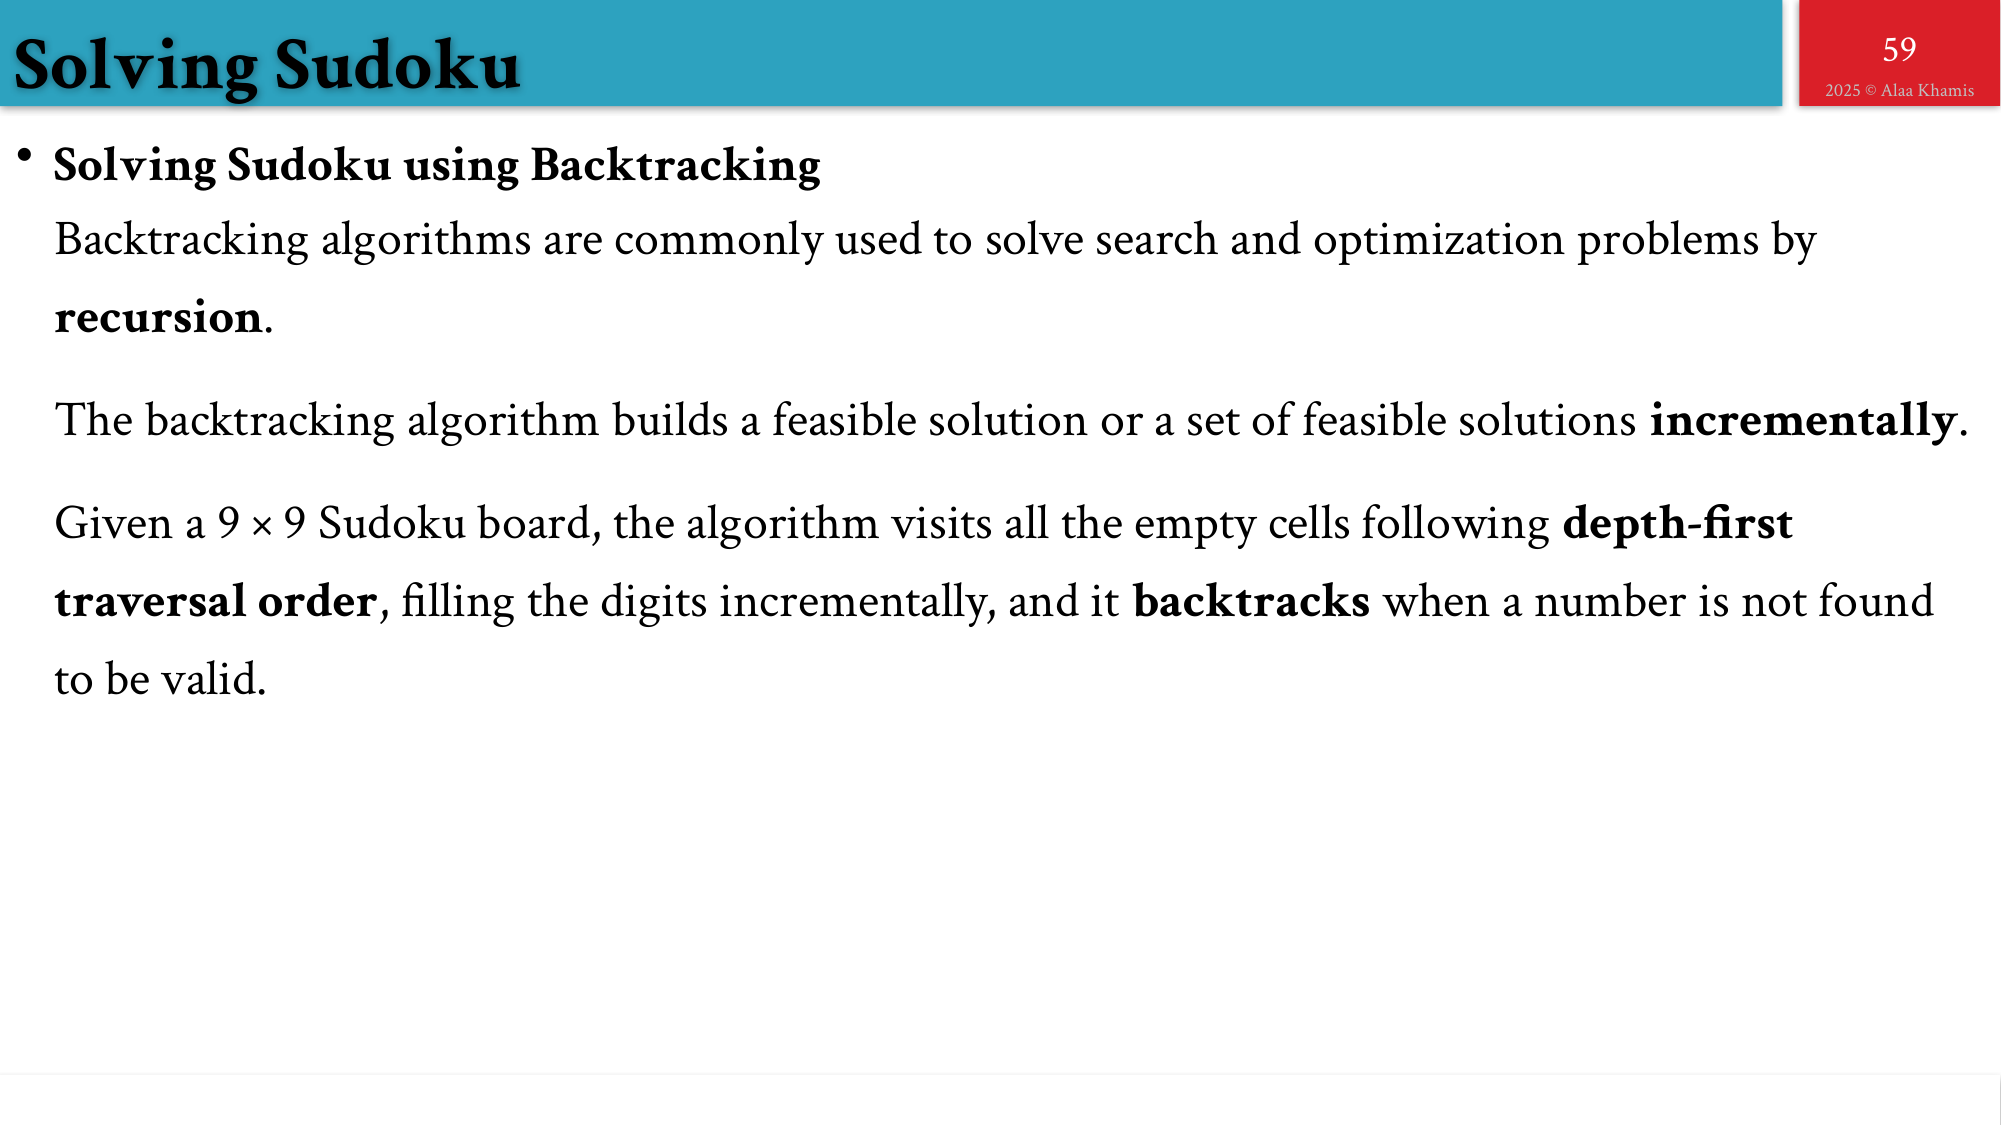

Solving Sudoku
Solving Sudoku using Backtracking
Backtracking algorithms are commonly used to solve search and optimization problems by recursion.
The backtracking algorithm builds a feasible solution or a set of feasible solutions incrementally.
Given a 9 × 9 Sudoku board, the algorithm visits all the empty cells following depth-first traversal order, filling the digits incrementally, and it backtracks when a number is not found to be valid.